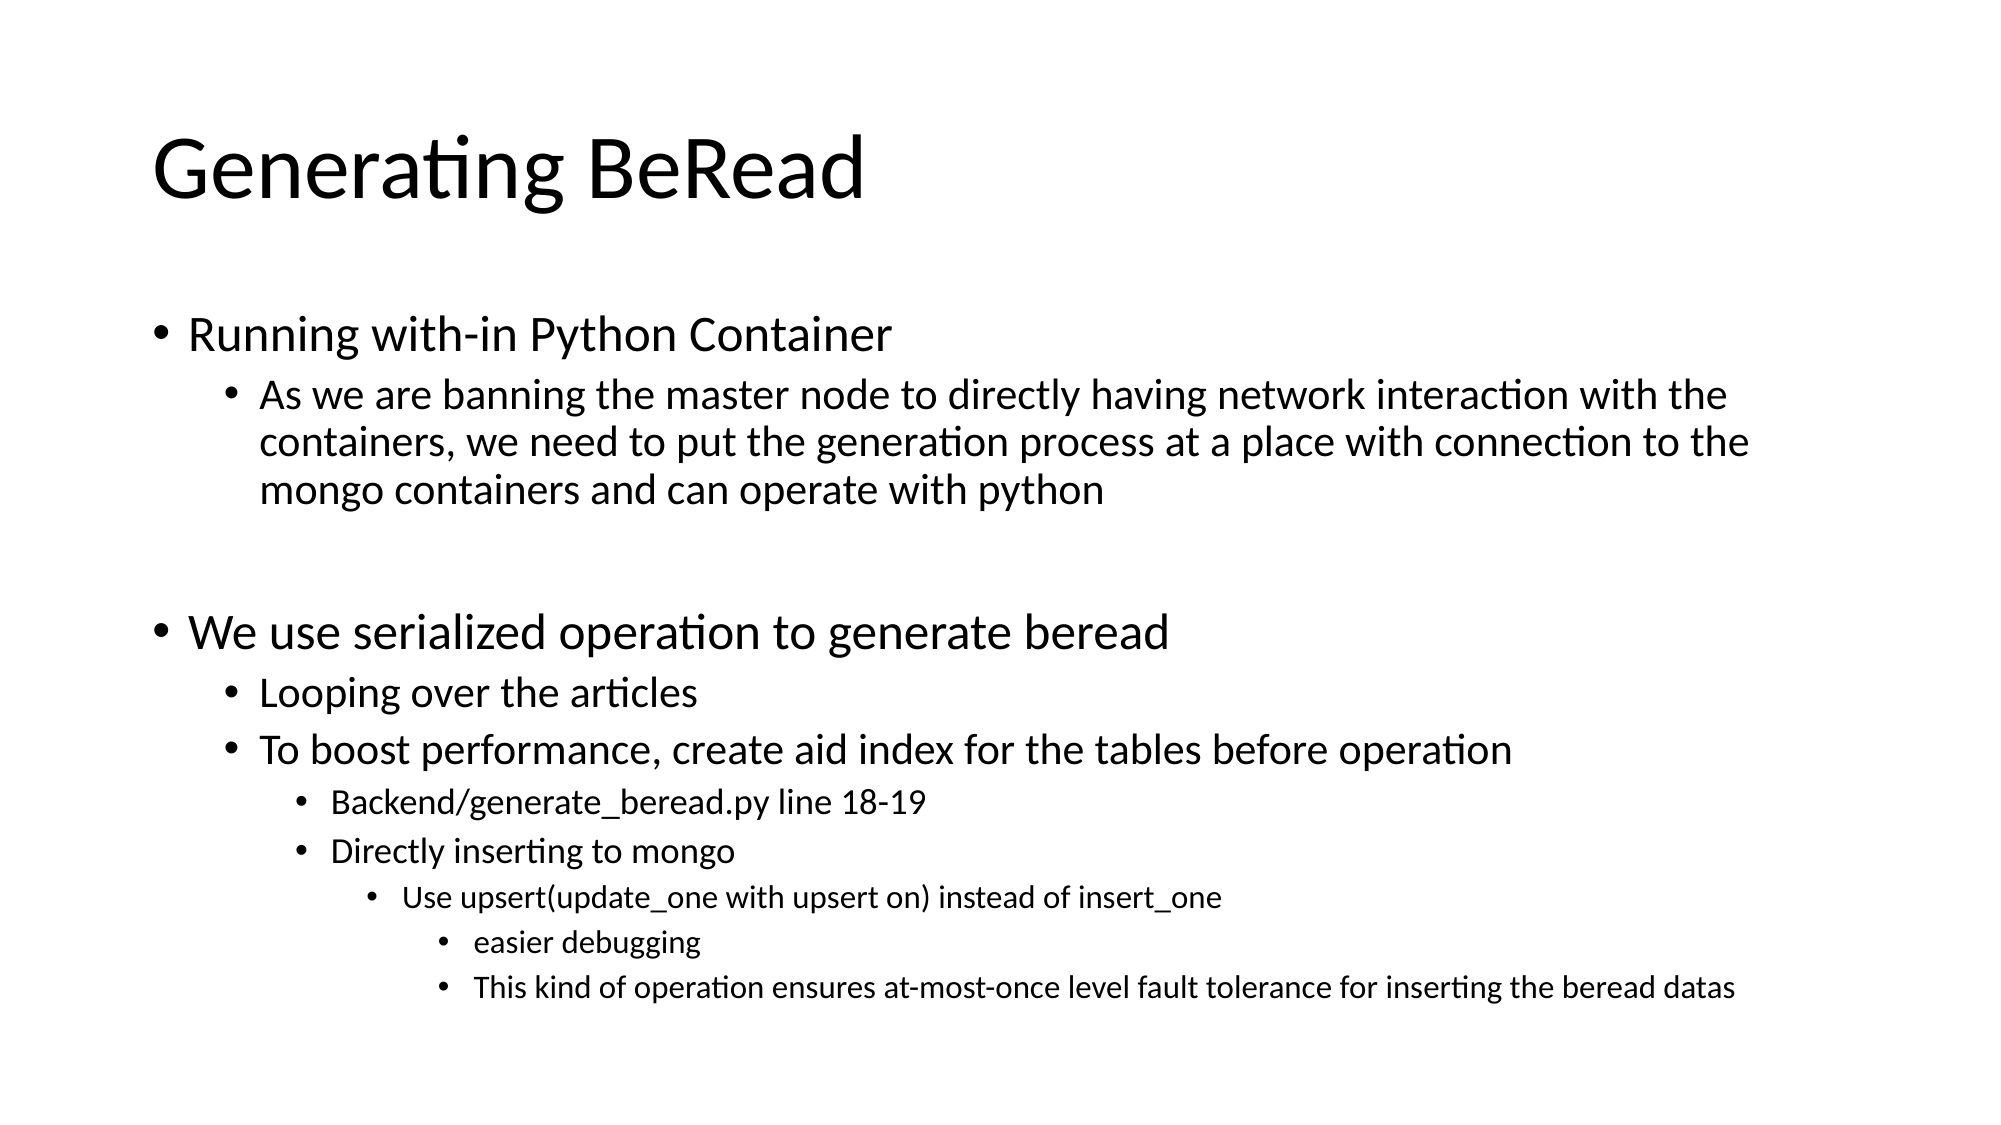

# Generating BeRead
Running with-in Python Container
As we are banning the master node to directly having network interaction with the containers, we need to put the generation process at a place with connection to the mongo containers and can operate with python

We use serialized operation to generate beread
Looping over the articles
To boost performance, create aid index for the tables before operation
Backend/generate_beread.py line 18-19
Directly inserting to mongo
Use upsert(update_one with upsert on) instead of insert_one
easier debugging
This kind of operation ensures at-most-once level fault tolerance for inserting the beread datas